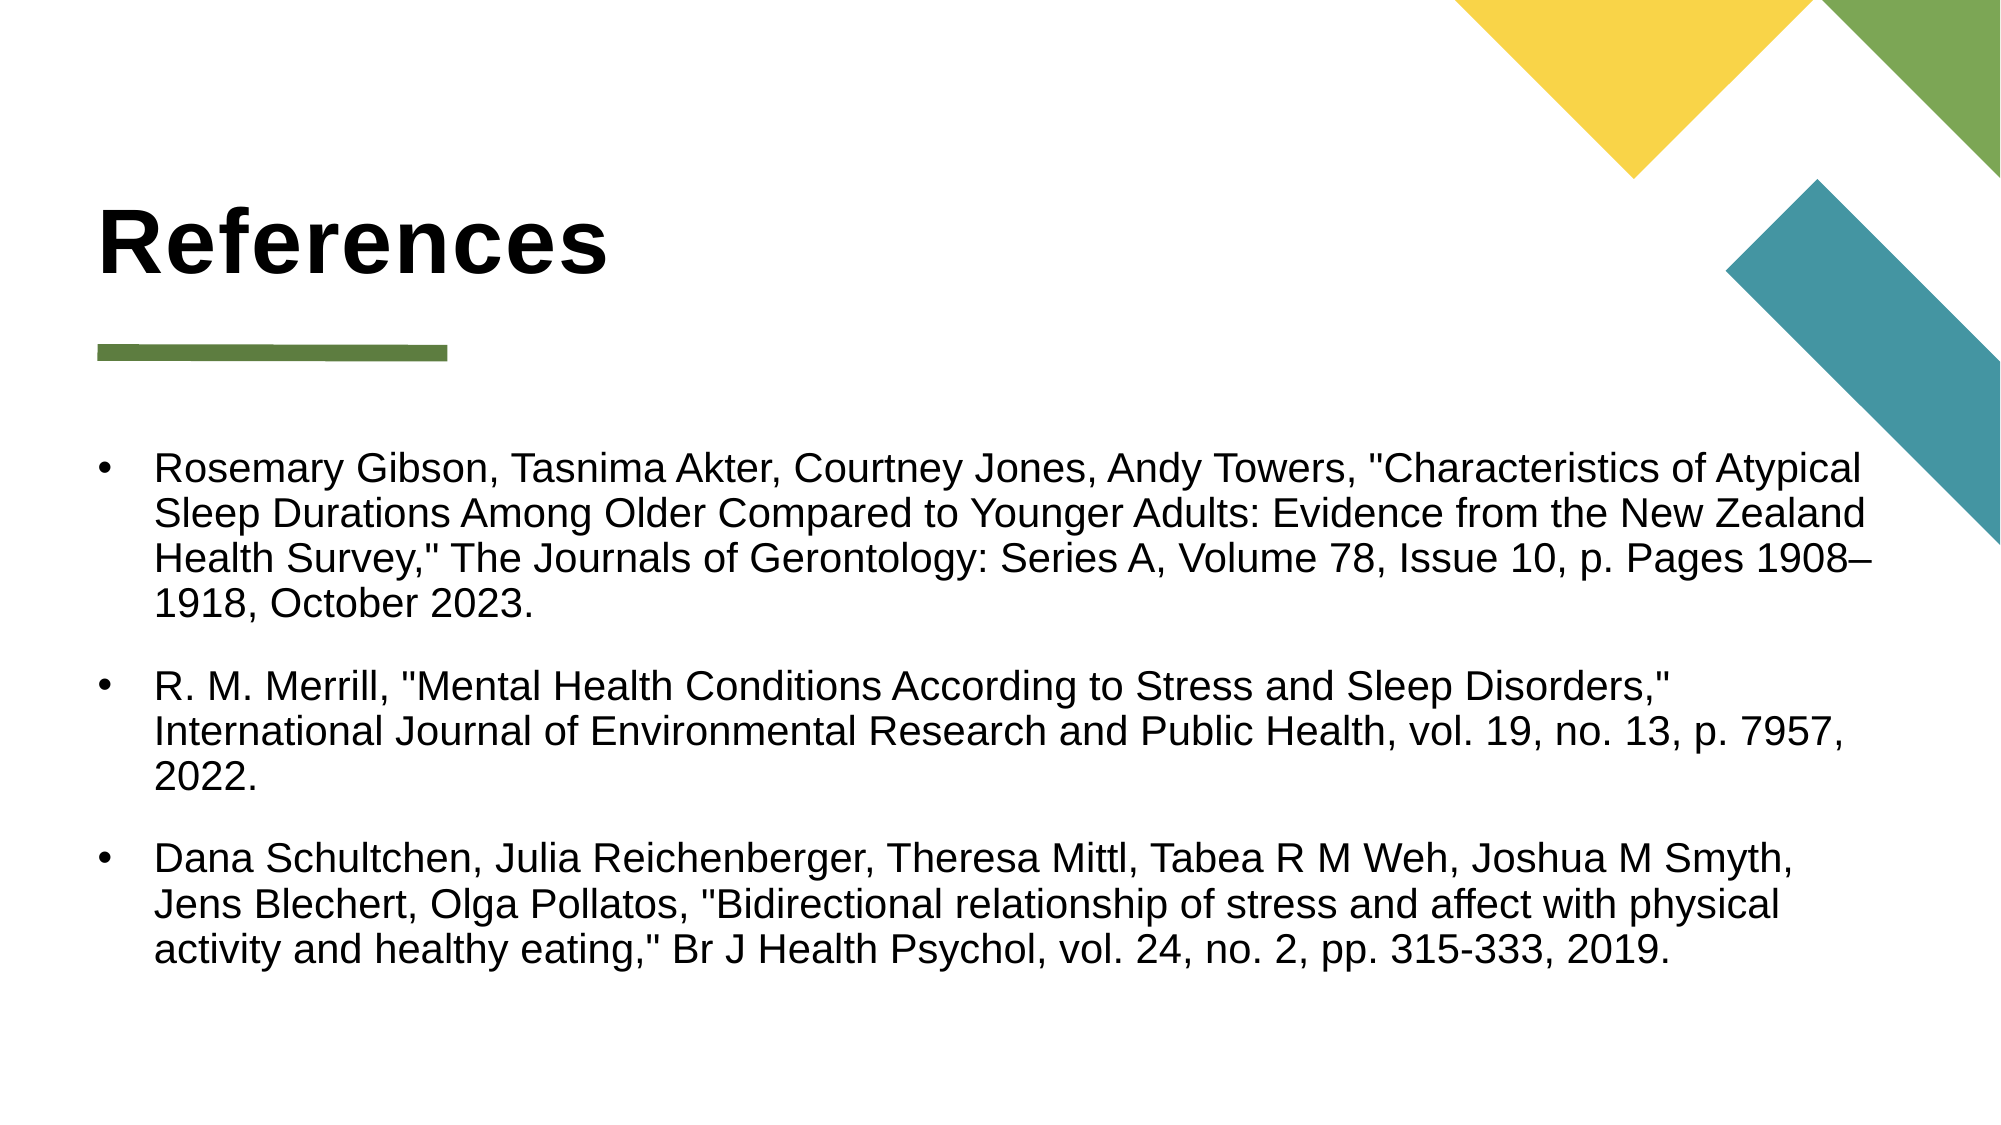

# References
Rosemary Gibson, Tasnima Akter, Courtney Jones, Andy Towers, "Characteristics of Atypical Sleep Durations Among Older Compared to Younger Adults: Evidence from the New Zealand Health Survey," The Journals of Gerontology: Series A, Volume 78, Issue 10, p. Pages 1908–1918, October 2023.
R. M. Merrill, "Mental Health Conditions According to Stress and Sleep Disorders," International Journal of Environmental Research and Public Health, vol. 19, no. 13, p. 7957, 2022.
Dana Schultchen, Julia Reichenberger, Theresa Mittl, Tabea R M Weh, Joshua M Smyth, Jens Blechert, Olga Pollatos, "Bidirectional relationship of stress and affect with physical activity and healthy eating," Br J Health Psychol, vol. 24, no. 2, pp. 315-333, 2019.